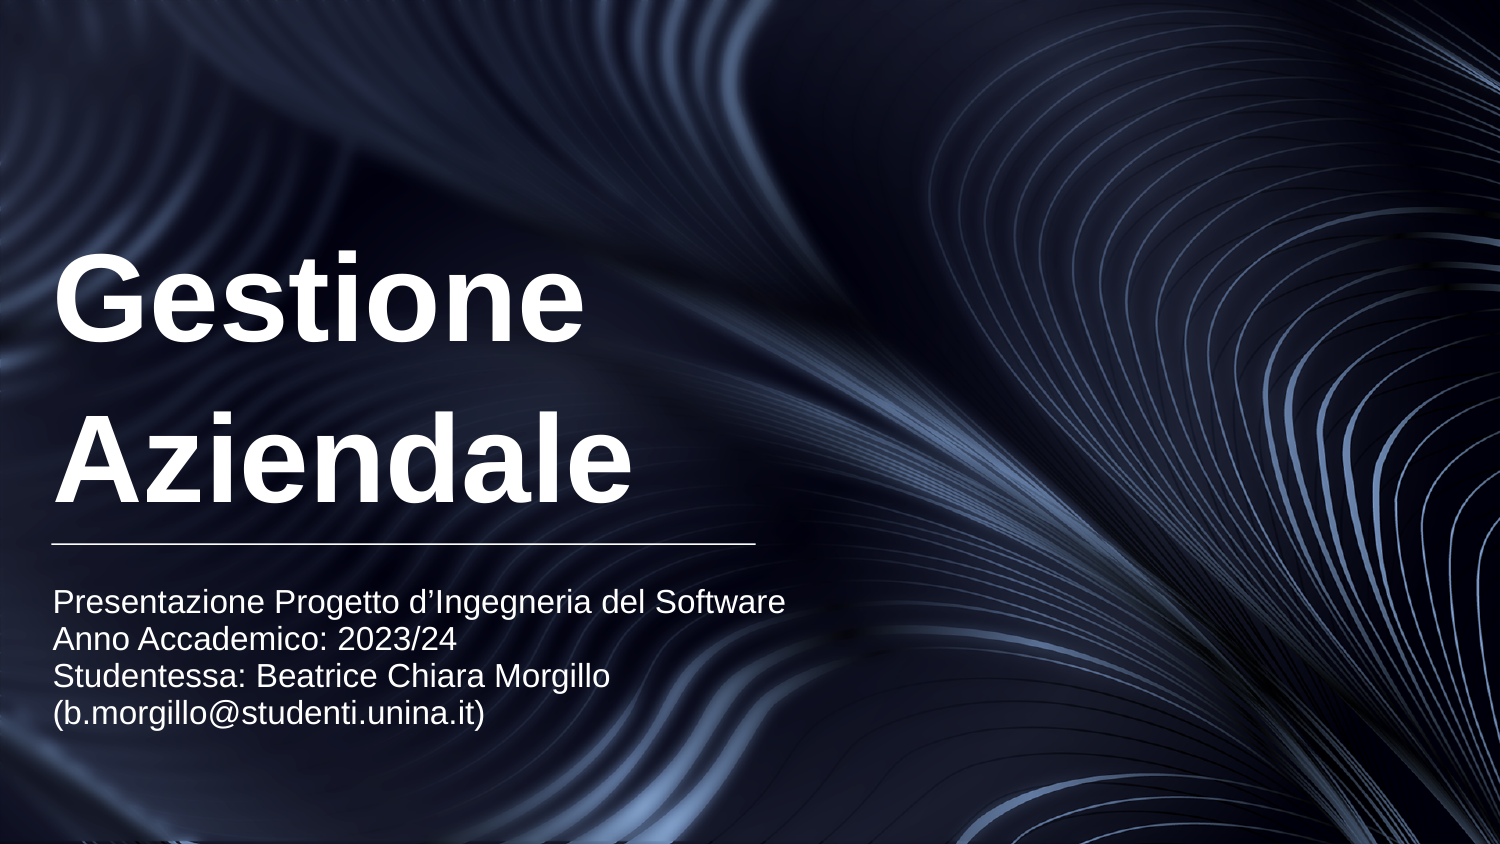

# Gestione Aziendale
Presentazione Progetto d’Ingegneria del Software
Anno Accademico: 2023/24
Studentessa: Beatrice Chiara Morgillo (b.morgillo@studenti.unina.it)